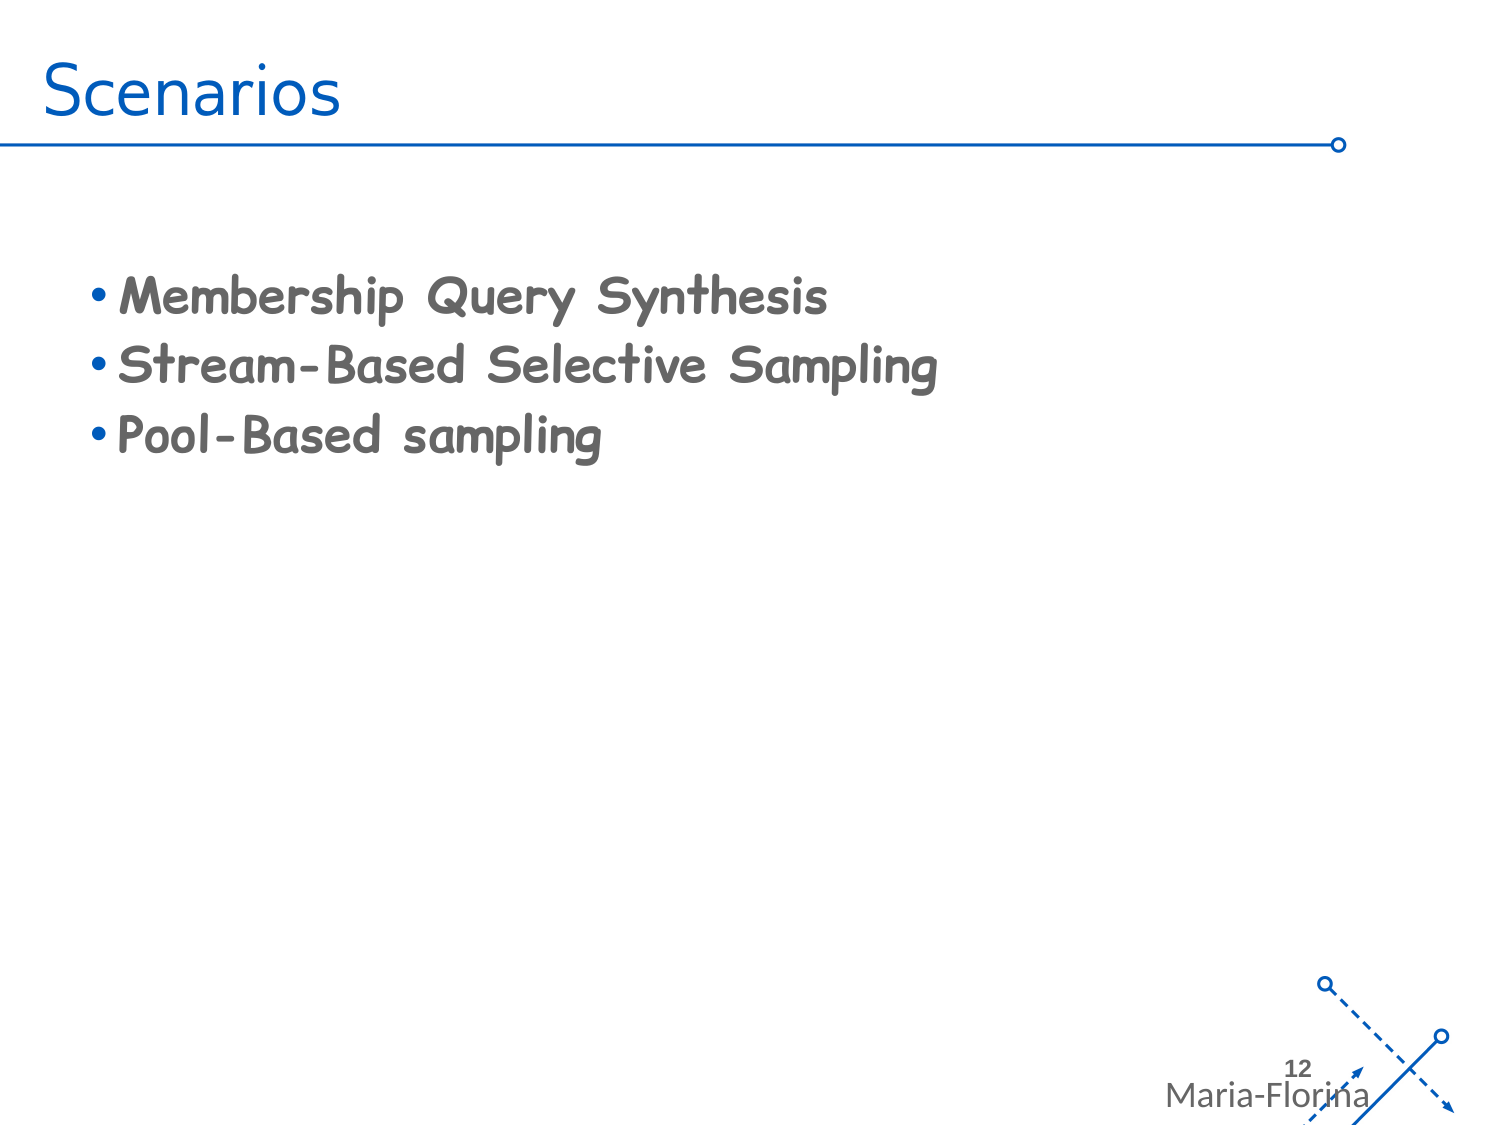

# Scenarios
Membership Query Synthesis
Stream-Based Selective Sampling
Pool-Based sampling

Maria-Florina Balcan